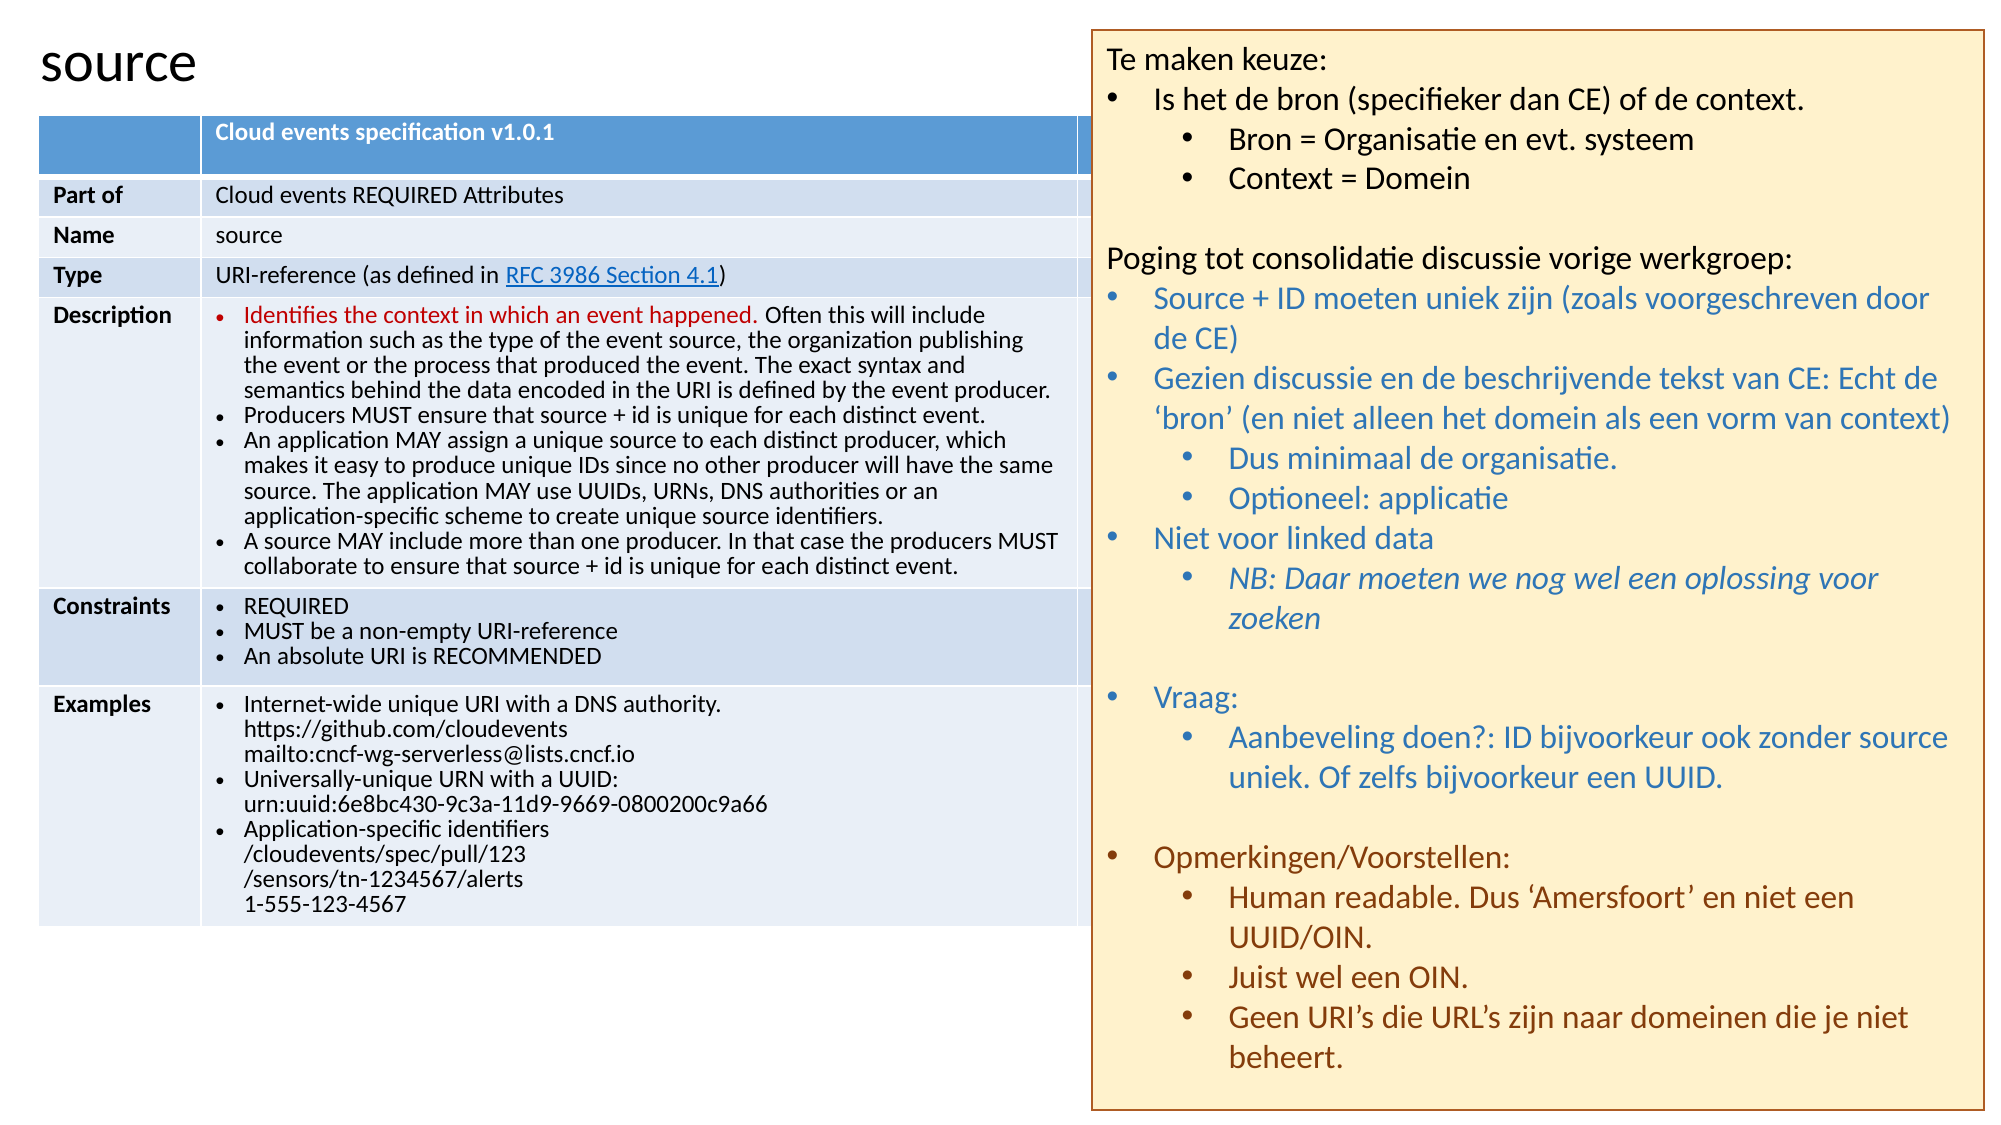

# source
Te maken keuze:
Is het de bron (specifieker dan CE) of de context.
Bron = Organisatie en evt. systeem
Context = Domein

Poging tot consolidatie discussie vorige werkgroep:
Source + ID moeten uniek zijn (zoals voorgeschreven door de CE)
Gezien discussie en de beschrijvende tekst van CE: Echt de ‘bron’ (en niet alleen het domein als een vorm van context)
Dus minimaal de organisatie.
Optioneel: applicatie
Niet voor linked data
NB: Daar moeten we nog wel een oplossing voor zoeken

Vraag:
Aanbeveling doen?: ID bijvoorkeur ook zonder source uniek. Of zelfs bijvoorkeur een UUID.

Opmerkingen/Voorstellen:
Human readable. Dus ‘Amersfoort’ en niet een UUID/OIN.
Juist wel een OIN.
Geen URI’s die URL’s zijn naar domeinen die je niet beheert.
|  | Cloud events specification v1.0.1 | Changes |
| --- | --- | --- |
| Part of | Cloud events REQUIRED Attributes |  |
| Name | source |  |
| Type | URI-reference (as defined in RFC 3986 Section 4.1) |  |
| Description | Identifies the context in which an event happened. Often this will include information such as the type of the event source, the organization publishing the event or the process that produced the event. The exact syntax and semantics behind the data encoded in the URI is defined by the event producer. Producers MUST ensure that source + id is unique for each distinct event. An application MAY assign a unique source to each distinct producer, which makes it easy to produce unique IDs since no other producer will have the same source. The application MAY use UUIDs, URNs, DNS authorities or an application-specific scheme to create unique source identifiers. A source MAY include more than one producer. In that case the producers MUST collaborate to ensure that source + id is unique for each distinct event. |  |
| Constraints | REQUIRED MUST be a non-empty URI-reference An absolute URI is RECOMMENDED |  |
| Examples | Internet-wide unique URI with a DNS authority. https://github.com/cloudevents mailto:cncf-wg-serverless@lists.cncf.io Universally-unique URN with a UUID: urn:uuid:6e8bc430-9c3a-11d9-9669-0800200c9a66 Application-specific identifiers /cloudevents/spec/pull/123 /sensors/tn-1234567/alerts 1-555-123-4567 |  |